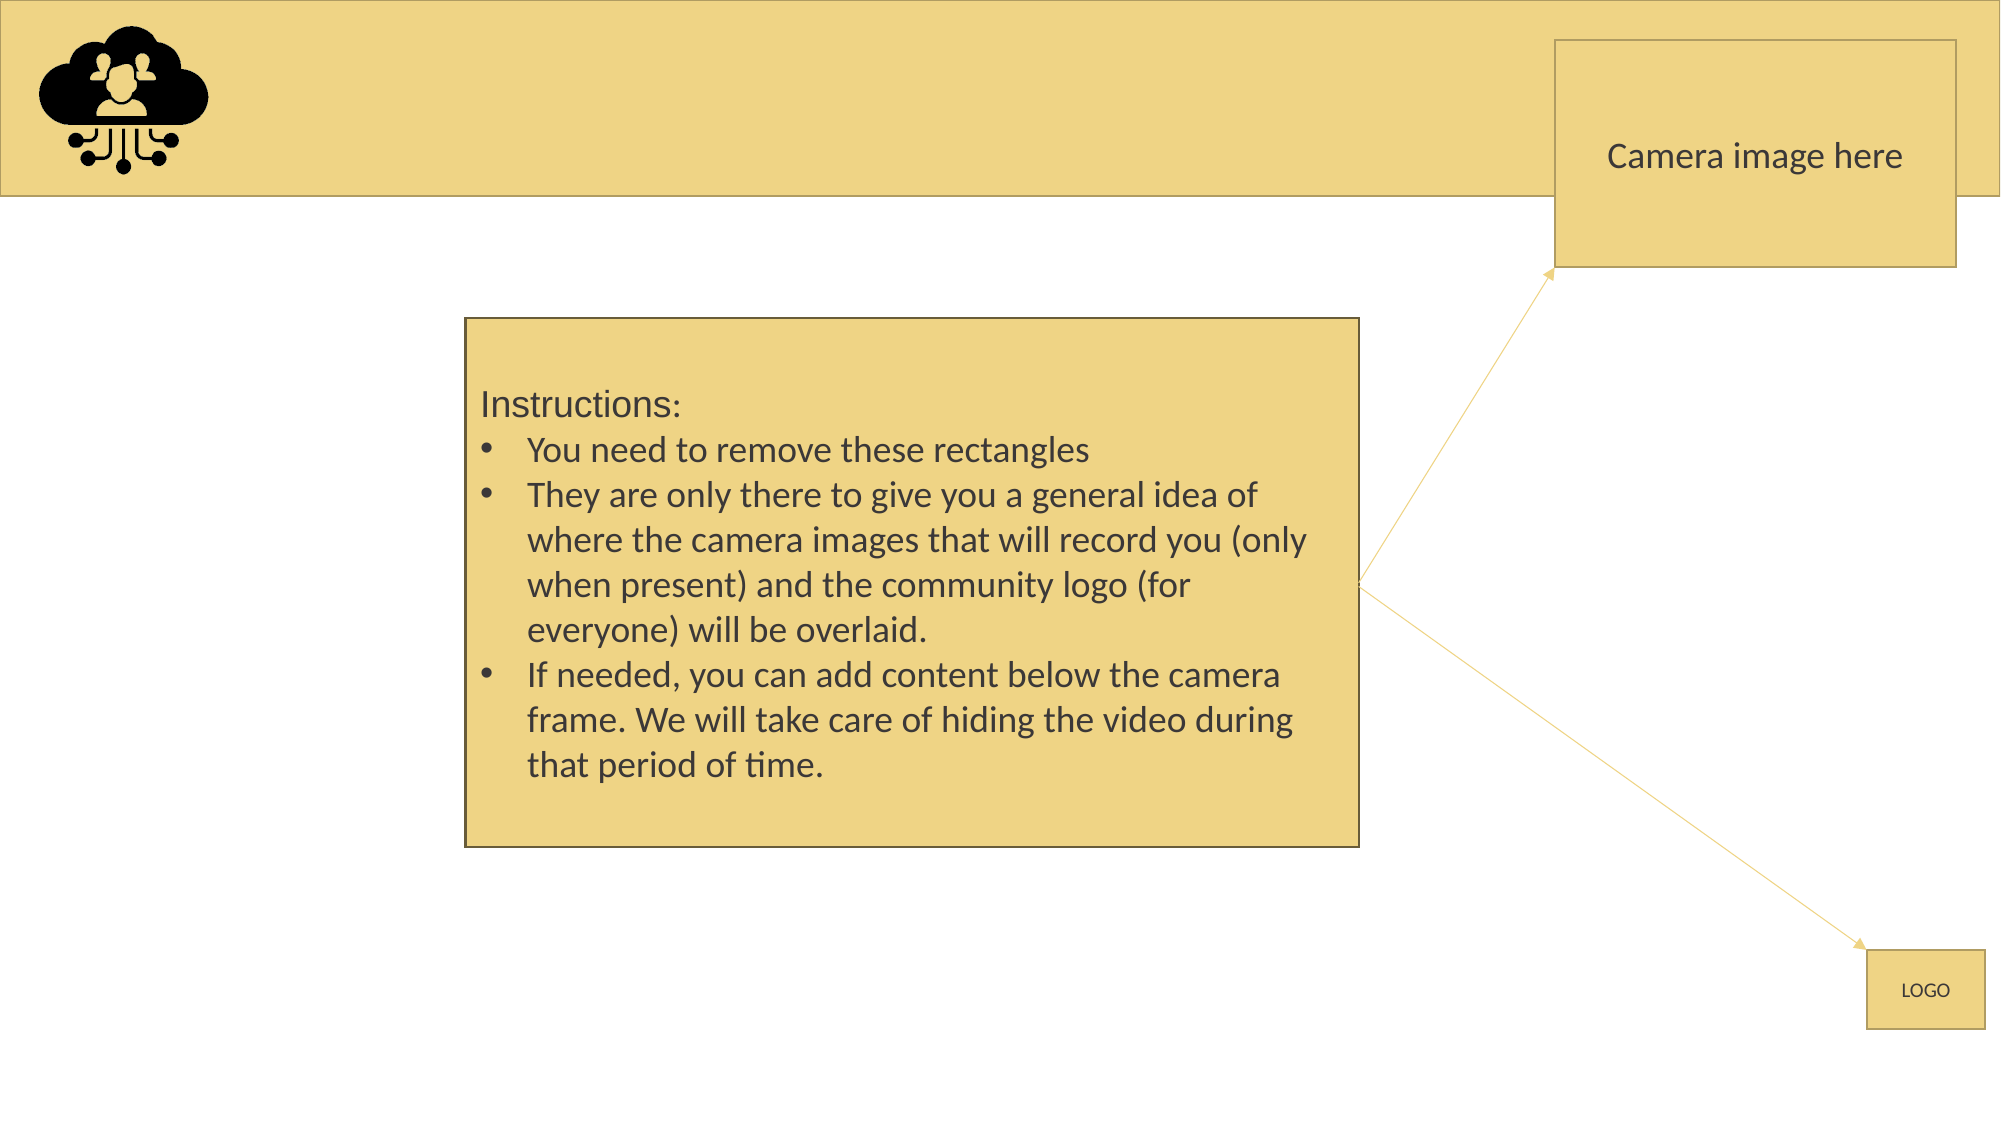

Camera image here
#

Instructions:
You need to remove these rectangles
They are only there to give you a general idea of where the camera images that will record you (only when present) and the community logo (for everyone) will be overlaid.
If needed, you can add content below the camera frame. We will take care of hiding the video during that period of time.
LOGO